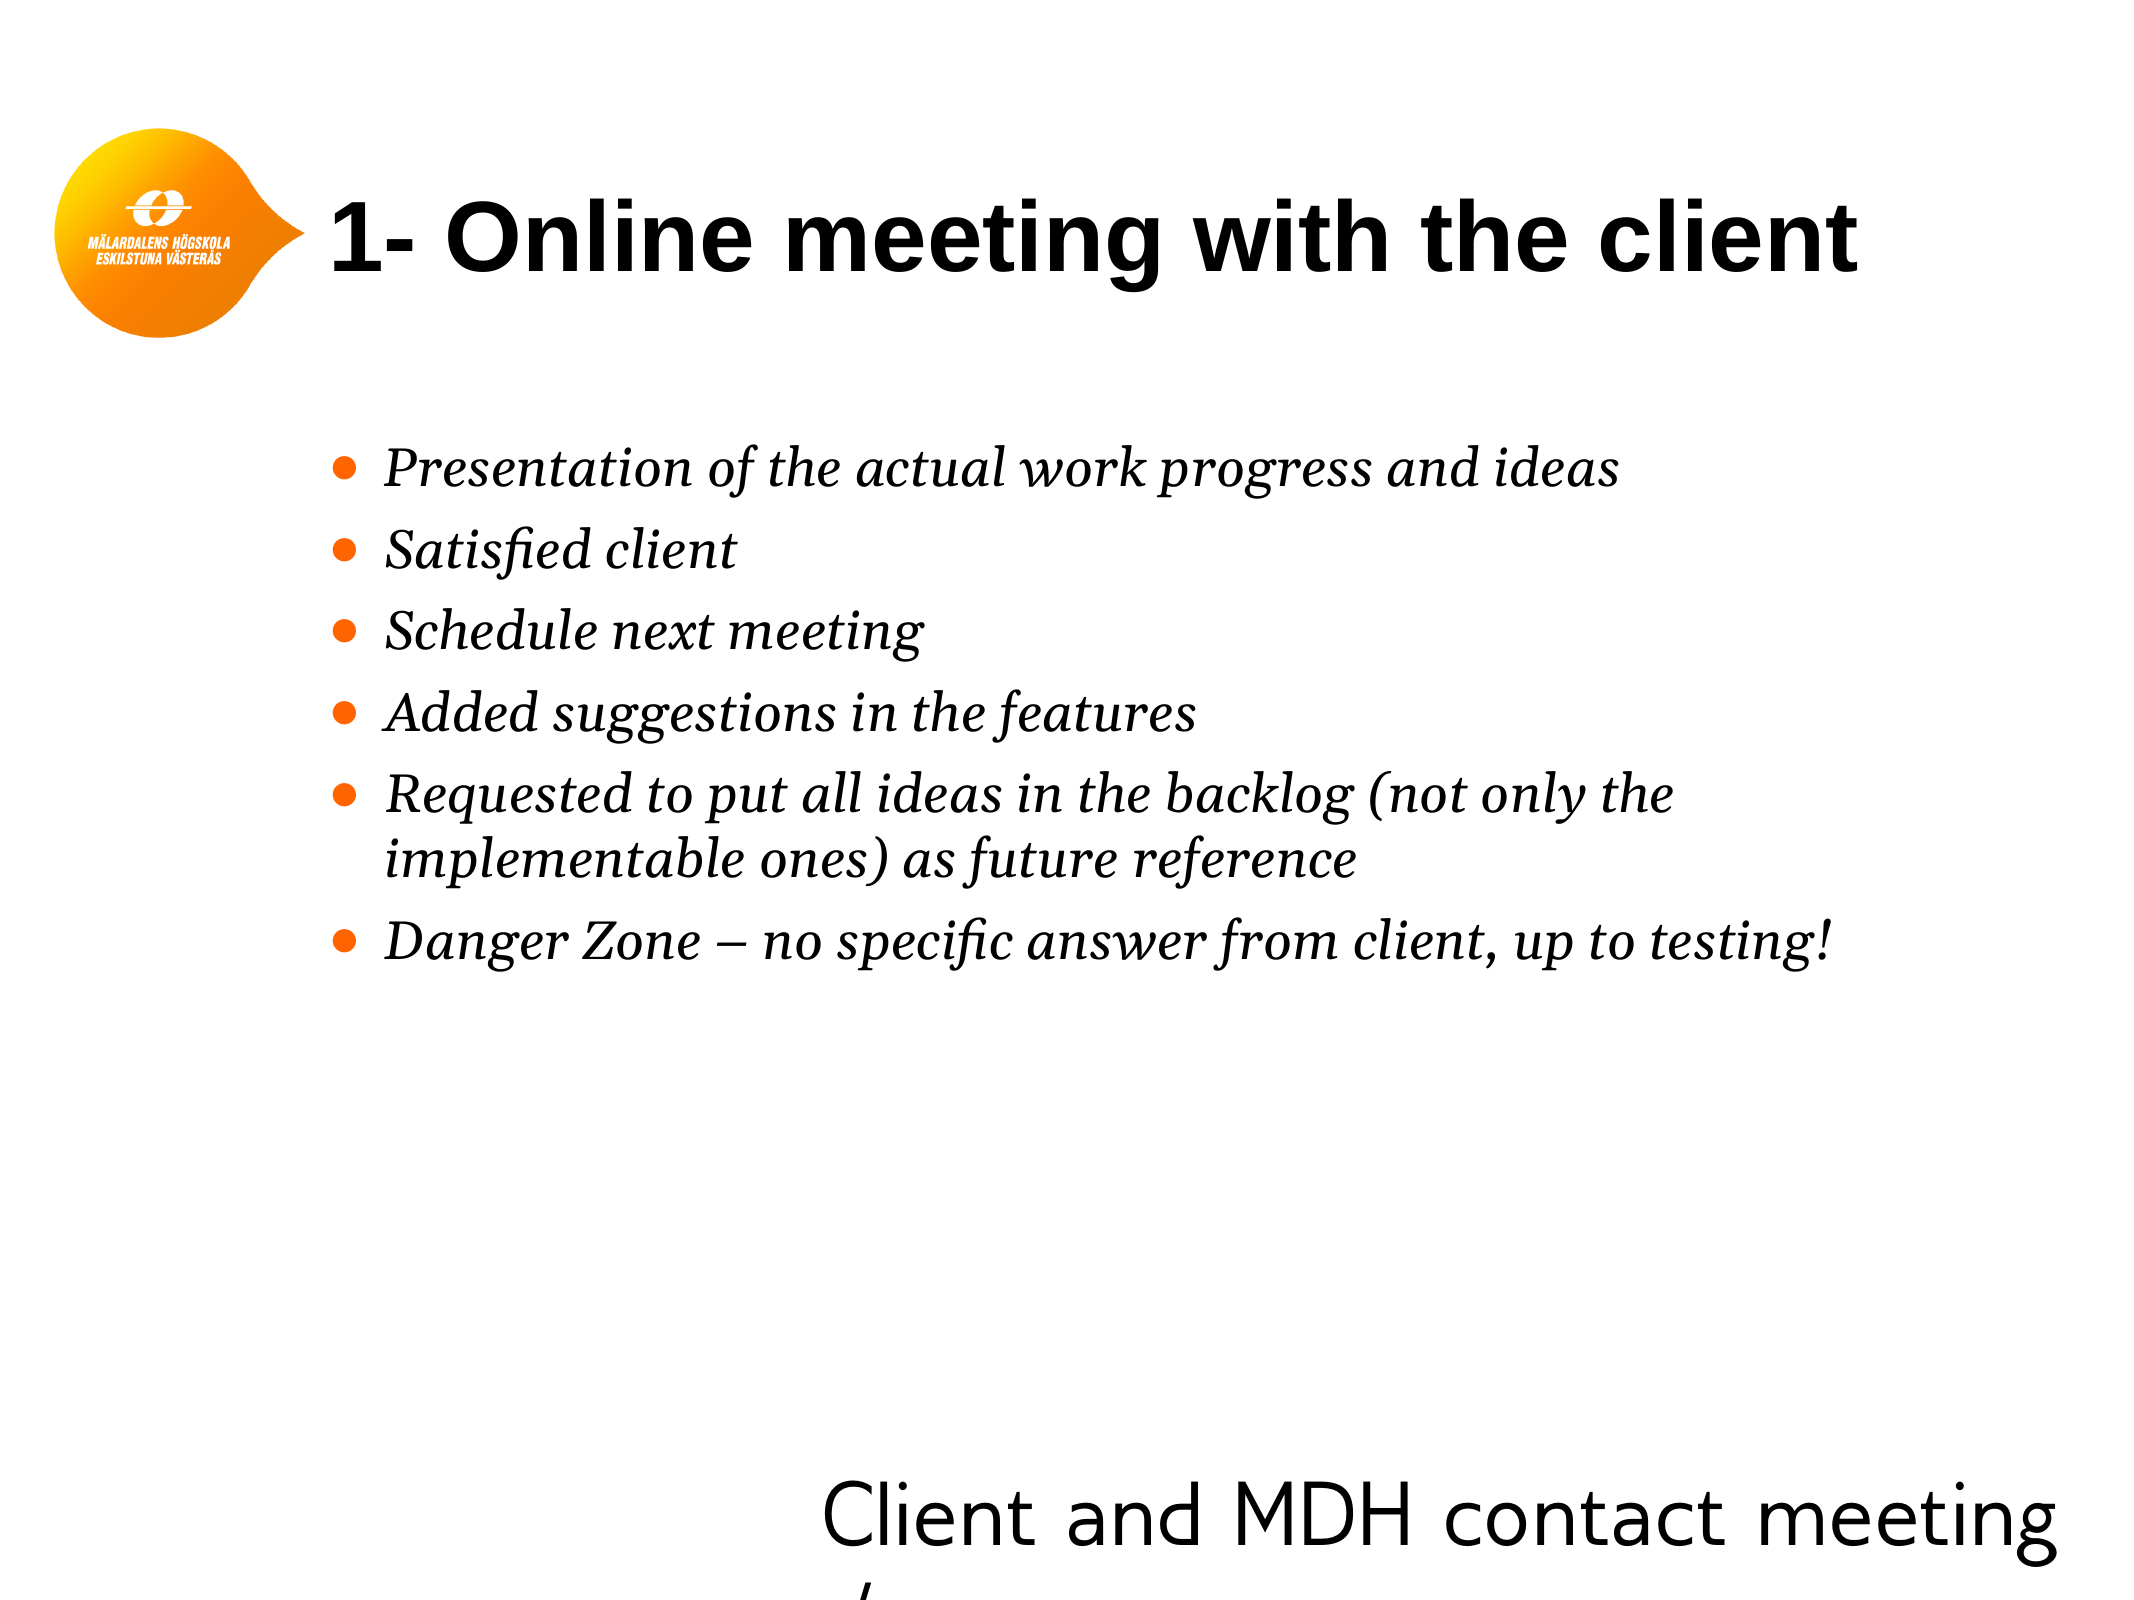

# 1- Online meeting with the client
Presentation of the actual work progress and ideas
Satisfied client
Schedule next meeting
Added suggestions in the features
Requested to put all ideas in the backlog (not only the implementable ones) as future reference
Danger Zone – no specific answer from client, up to testing!

Client and MDH contact meeting √